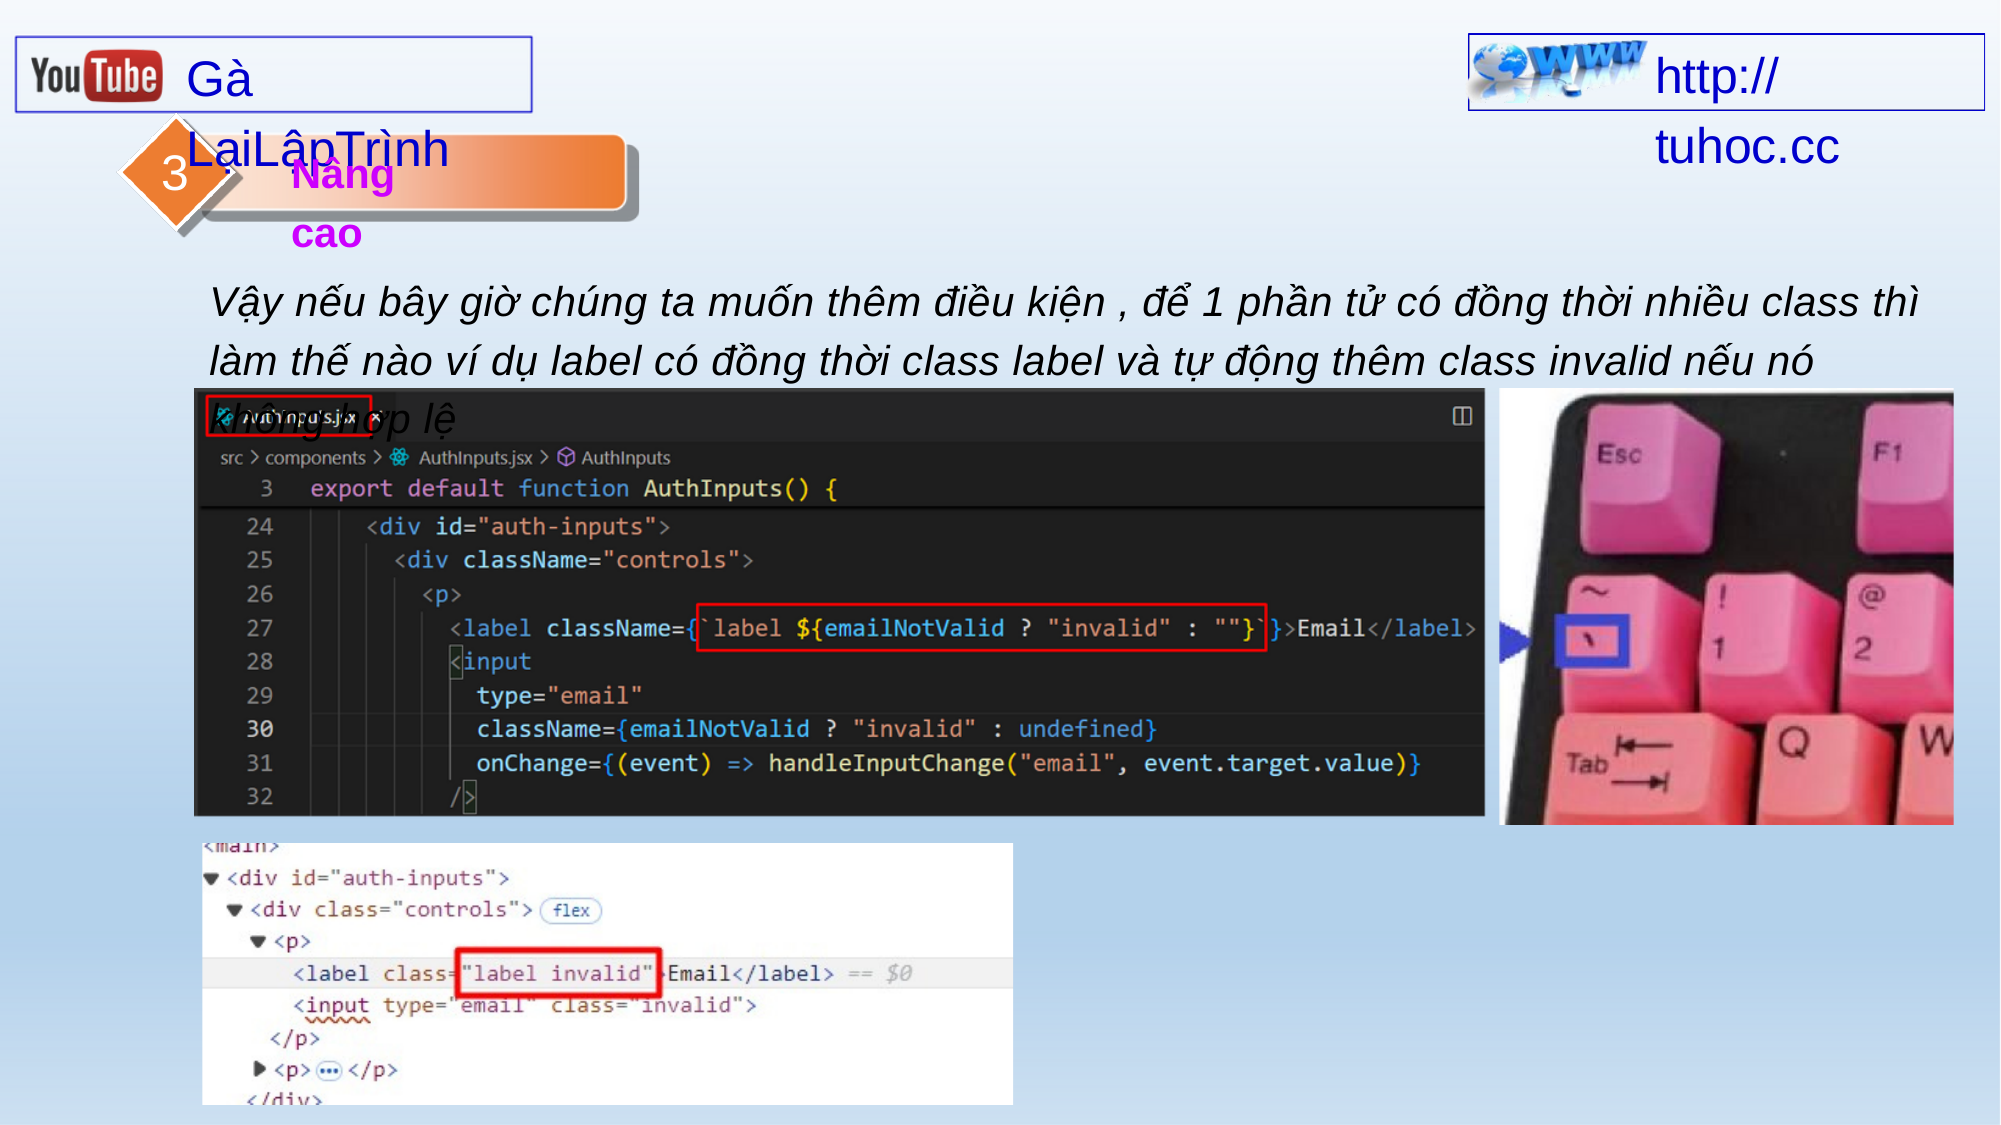

http:// tuhoc.cc

Gà LạiLậpTrình

3
Nâng cao

Vậy nếu bây giờ chúng ta muốn thêm điều kiện , để 1 phần tử có đồng thời nhiều class thì làm thế nào ví dụ label có đồng thời class label và tự động thêm class invalid nếu nó không hợp lệ